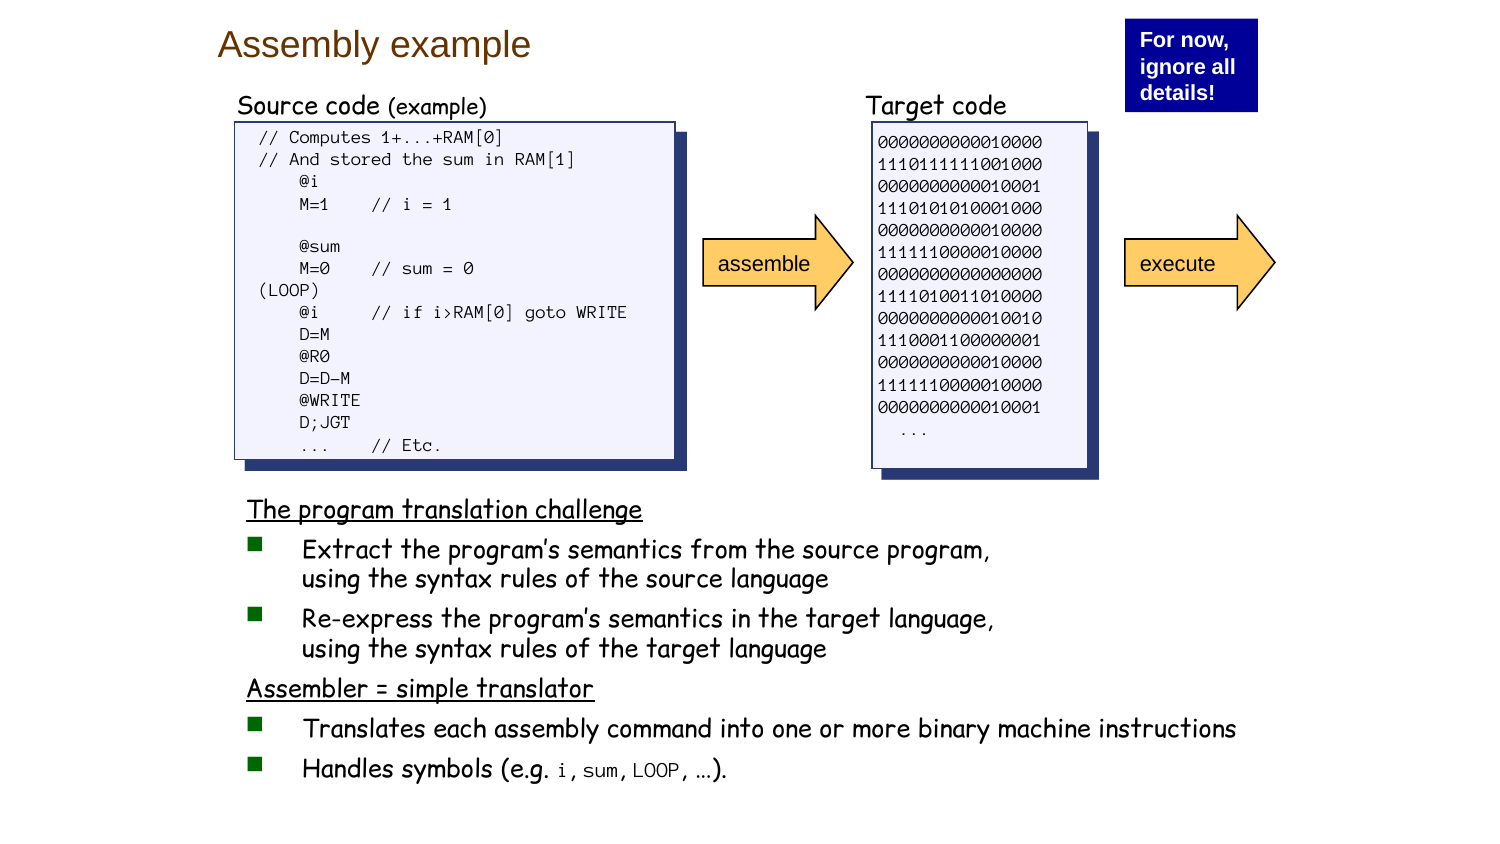

Assembly example
For now, ignore all details!
Source code (example)
// Computes 1+...+RAM[0]
// And stored the sum in RAM[1]
    @i
    M=1    // i = 1
    @sum
    M=0    // sum = 0
(LOOP)
    @i     // if i>RAM[0] goto WRITE
    D=M
    @R0
    D=D-M
    @WRITE
    D;JGT
    ...    // Etc.
Target code
0000000000010000
1110111111001000
0000000000010001
1110101010001000
0000000000010000
1111110000010000
0000000000000000
1111010011010000
0000000000010010
1110001100000001
0000000000010000
1111110000010000
0000000000010001
  ...
assemble
execute
The program translation challenge
Extract the program’s semantics from the source program,
using the syntax rules of the source language
Re-express the program’s semantics in the target language,
using the syntax rules of the target language
Assembler = simple translator
Translates each assembly command into one or more binary machine instructions
Handles symbols (e.g. i, sum, LOOP, …).